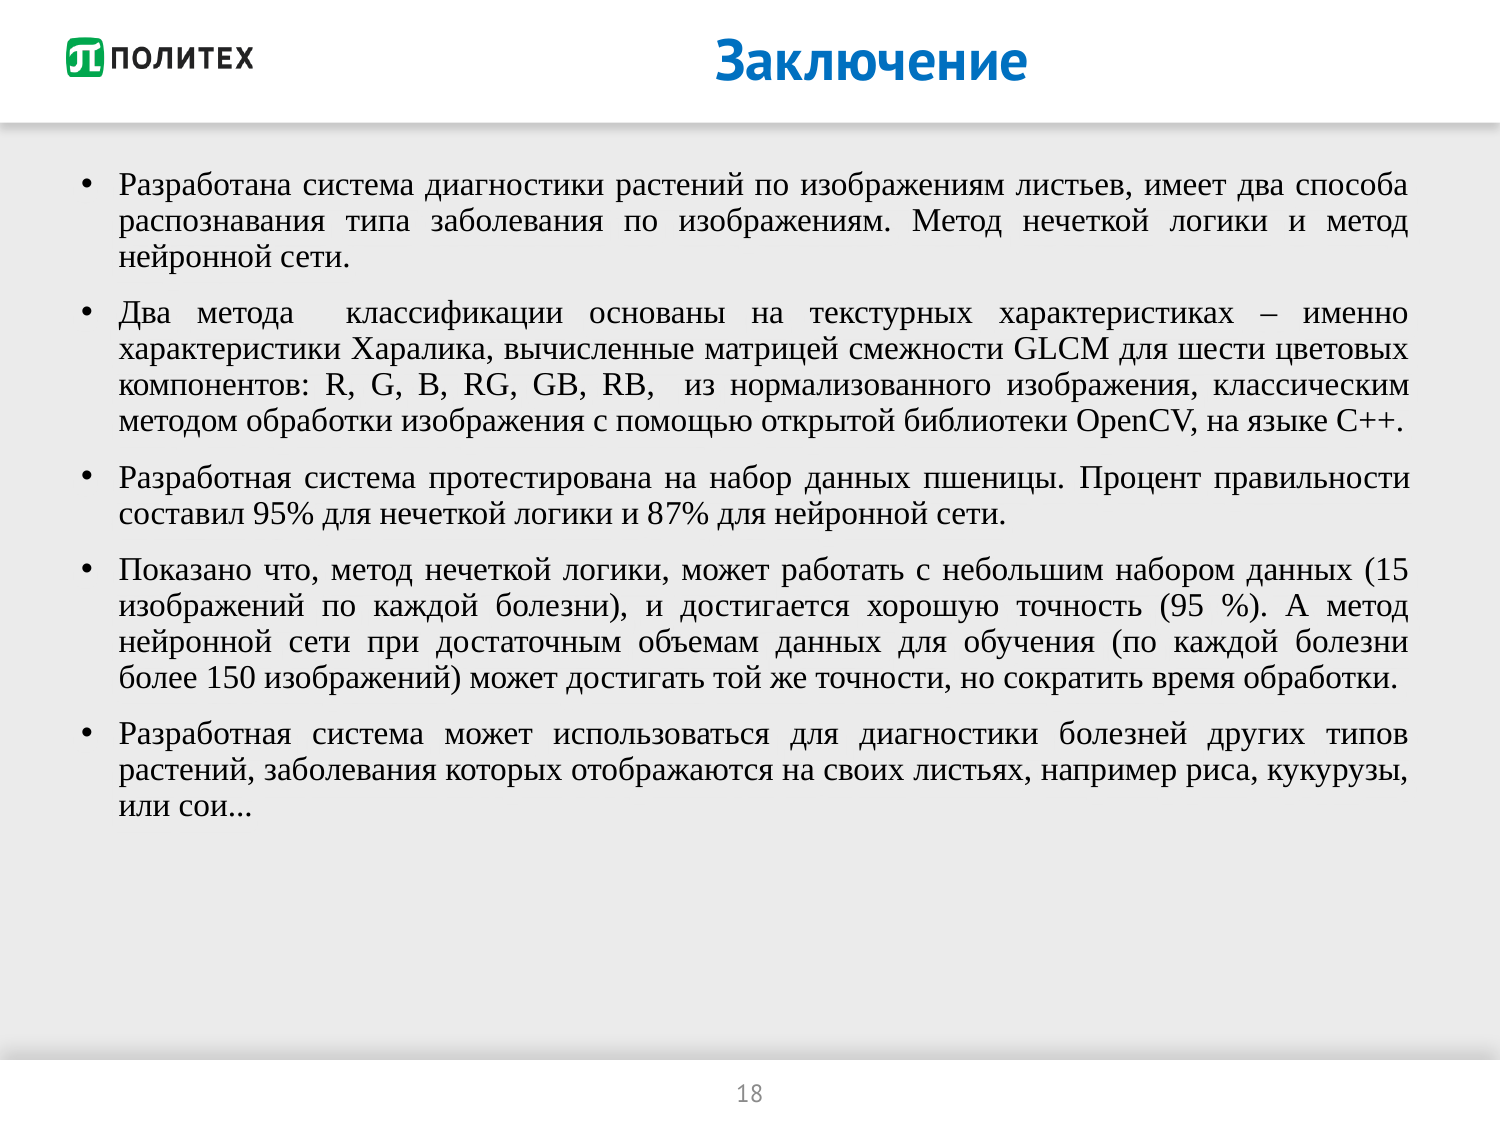

# Заключение
Разработана система диагностики растений по изображениям листьев, имеет два способа распознавания типа заболевания по изображениям. Метод нечеткой логики и метод нейронной сети.
Два метода  классификации основаны на текстурных характеристиках – именно характеристики Харалика, вычисленные матрицей смежности GLCM для шести цветовых компонентов: R, G, B, RG, GB, RB,  из нормализованного изображения, классическим методом обработки изображения с помощью открытой библиотеки OpenCV, на языке С++.
Разработная система протестирована на набор данных пшеницы. Процент правильности составил 95% для нечеткой логики и 87% для нейронной сети.
Показано что, метод нечеткой логики, может работать с небольшим набором данных (15 изображений по каждой болезни), и достигается хорошую точность (95 %). А метод нейронной сети при достаточным объемам данных для обучения (по каждой болезни более 150 изображений) может достигать той же точности, но сократить время обработки.
Разработная система может использоваться для диагностики болезней других типов растений, заболевания которых отображаются на своих листьях, например риса, кукурузы, или сои...
18